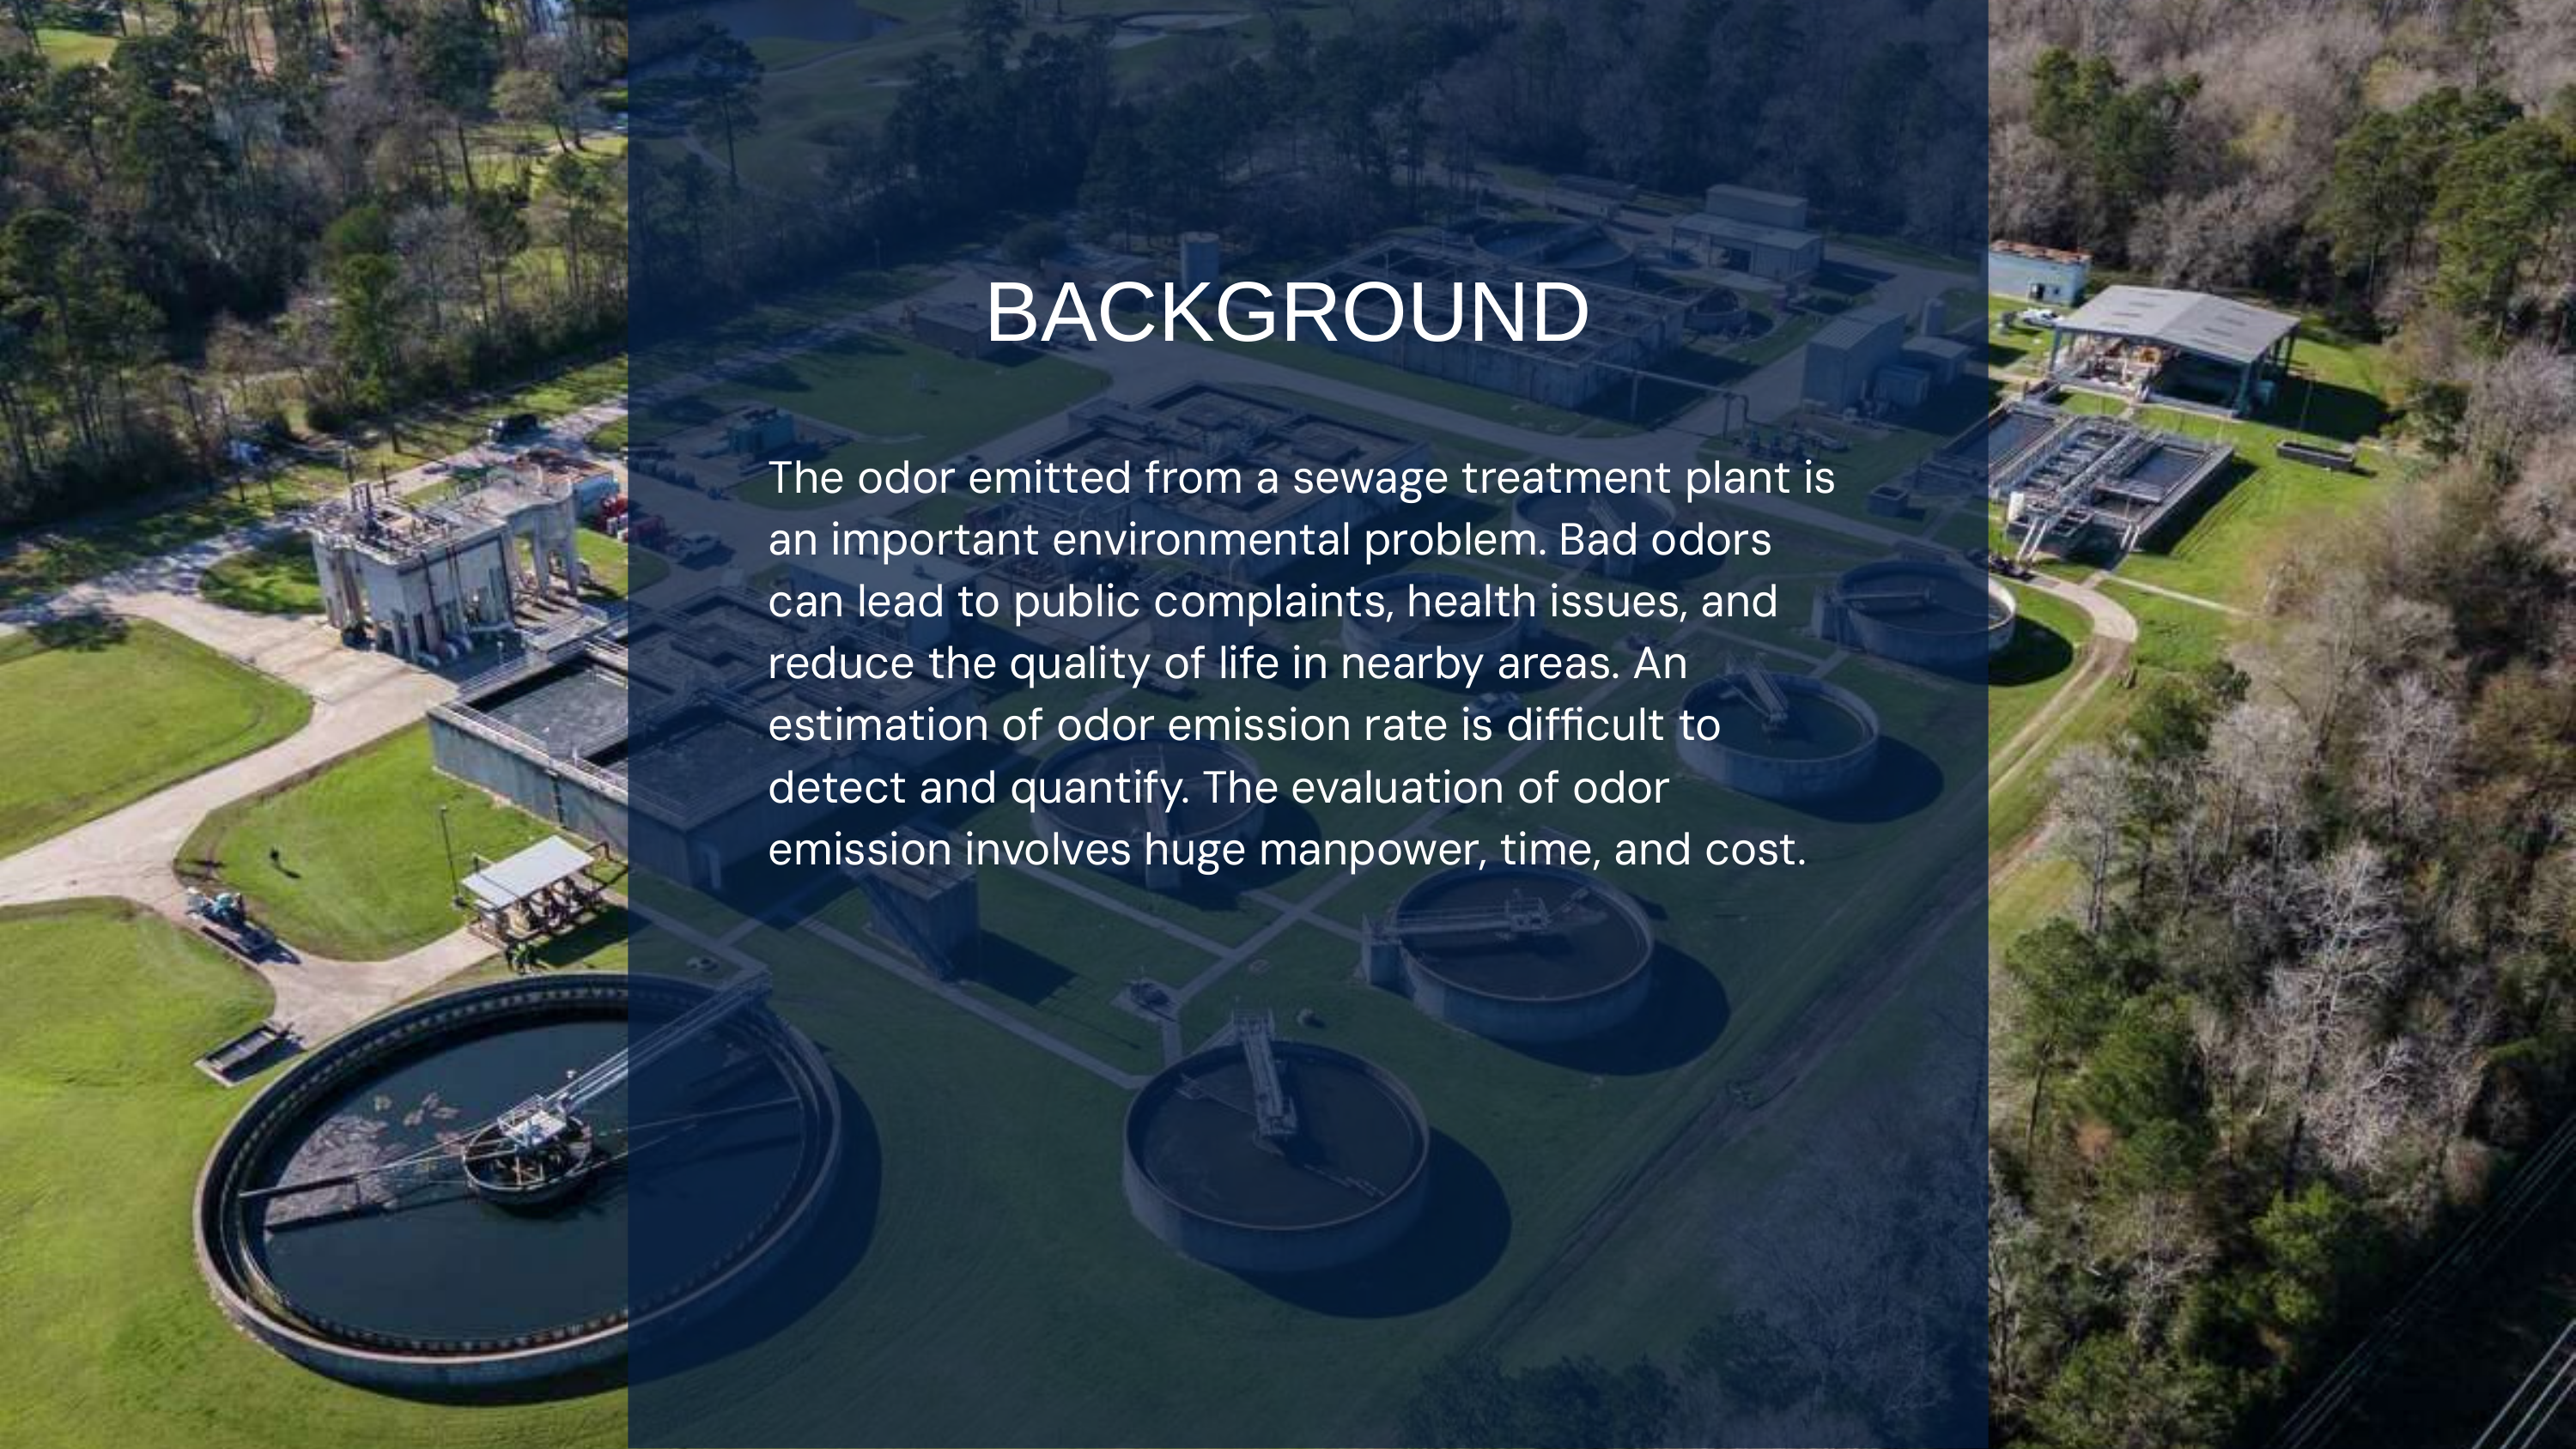

BACKGROUND
The odor emitted from a sewage treatment plant is an important environmental problem. Bad odors can lead to public complaints, health issues, and reduce the quality of life in nearby areas. An estimation of odor emission rate is difficult to detect and quantify. The evaluation of odor emission involves huge manpower, time, and cost.